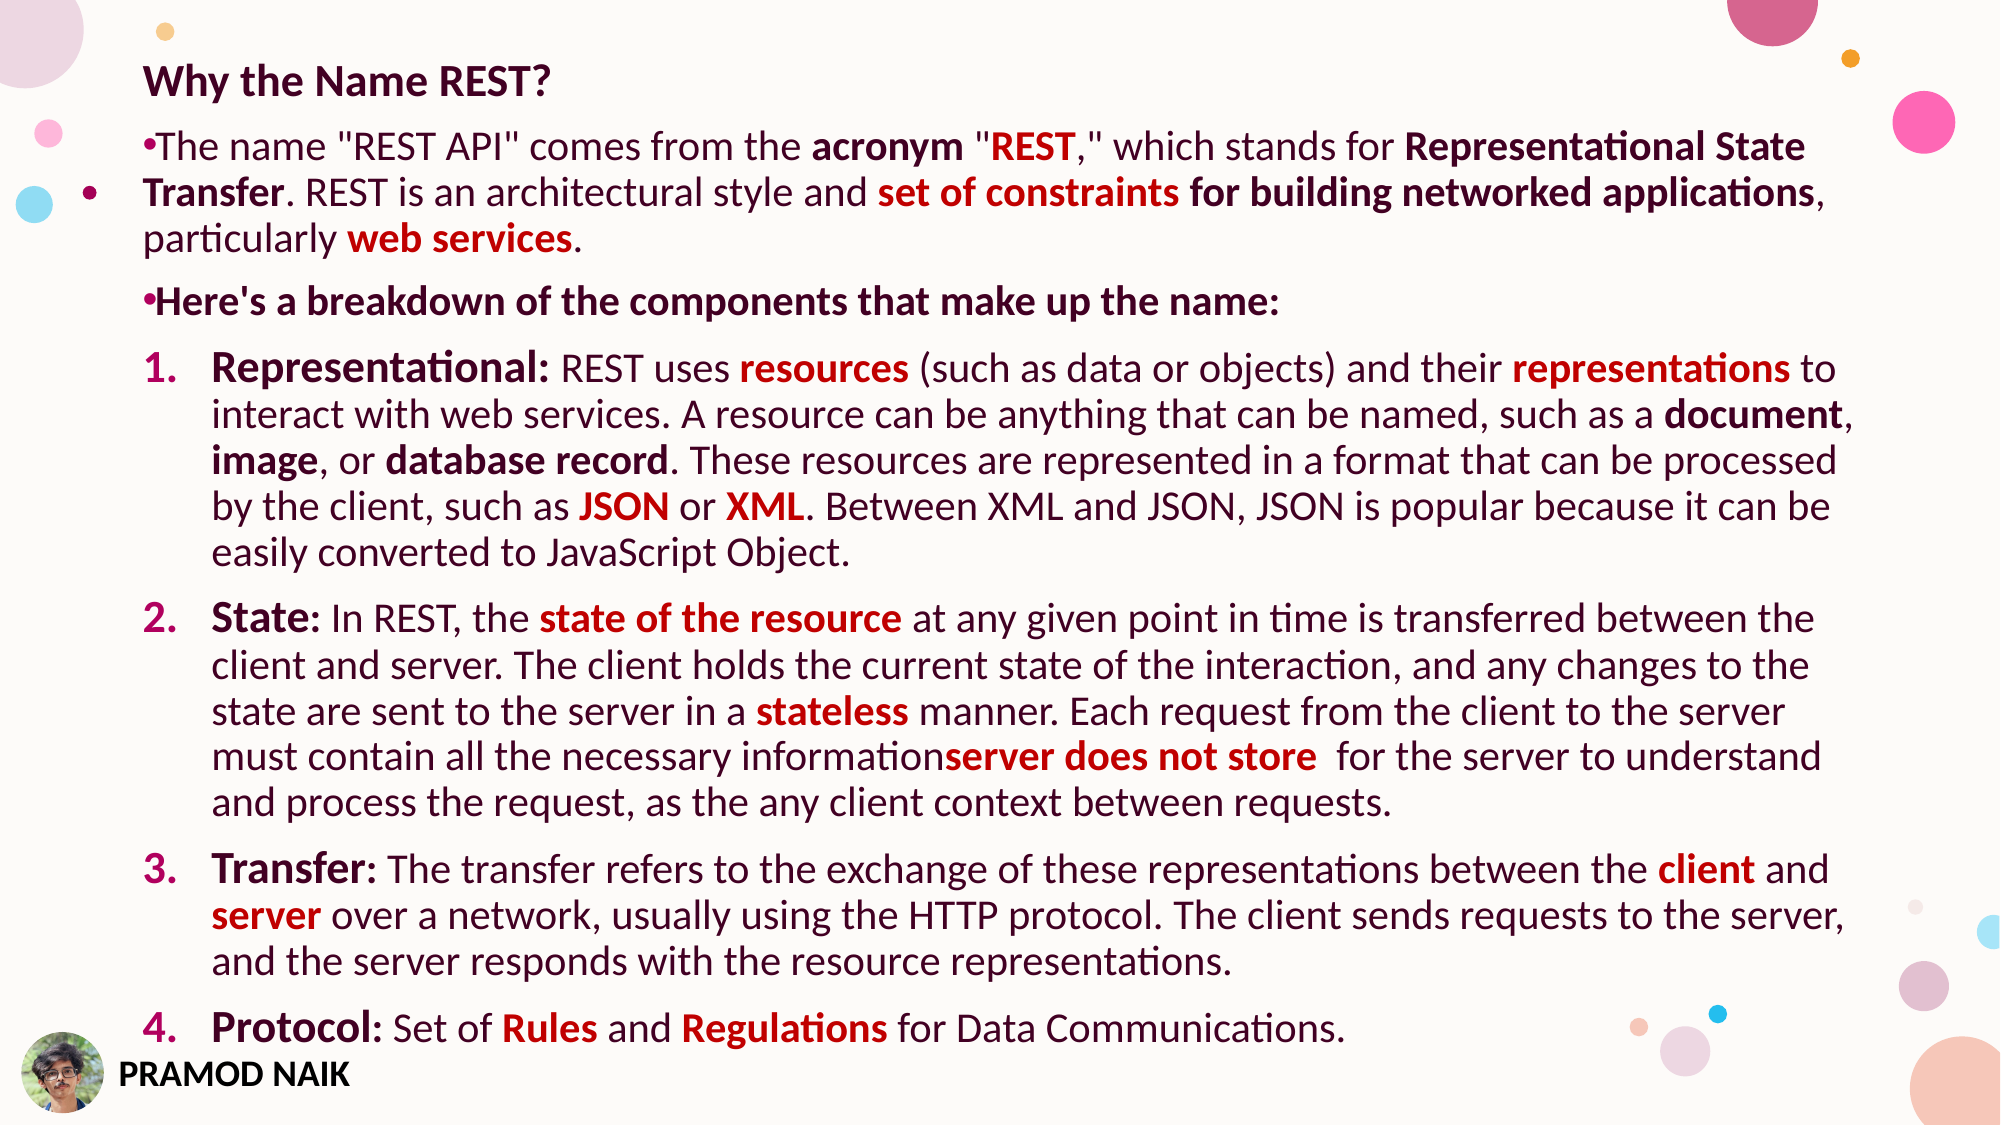

Why the Name REST?
The name "REST API" comes from the acronym "REST," which stands for Representational State Transfer. REST is an architectural style and set of constraints for building networked applications, particularly web services.
Here's a breakdown of the components that make up the name:
Representational: REST uses resources (such as data or objects) and their representations to interact with web services. A resource can be anything that can be named, such as a document, image, or database record. These resources are represented in a format that can be processed by the client, such as JSON or XML. Between XML and JSON, JSON is popular because it can be easily converted to JavaScript Object.
State: In REST, the state of the resource at any given point in time is transferred between the client and server. The client holds the current state of the interaction, and any changes to the state are sent to the server in a stateless manner. Each request from the client to the server must contain all the necessary informationserver does not store  for the server to understand and process the request, as the any client context between requests.
Transfer: The transfer refers to the exchange of these representations between the client and server over a network, usually using the HTTP protocol. The client sends requests to the server, and the server responds with the resource representations.
Protocol: Set of Rules and Regulations for Data Communications.